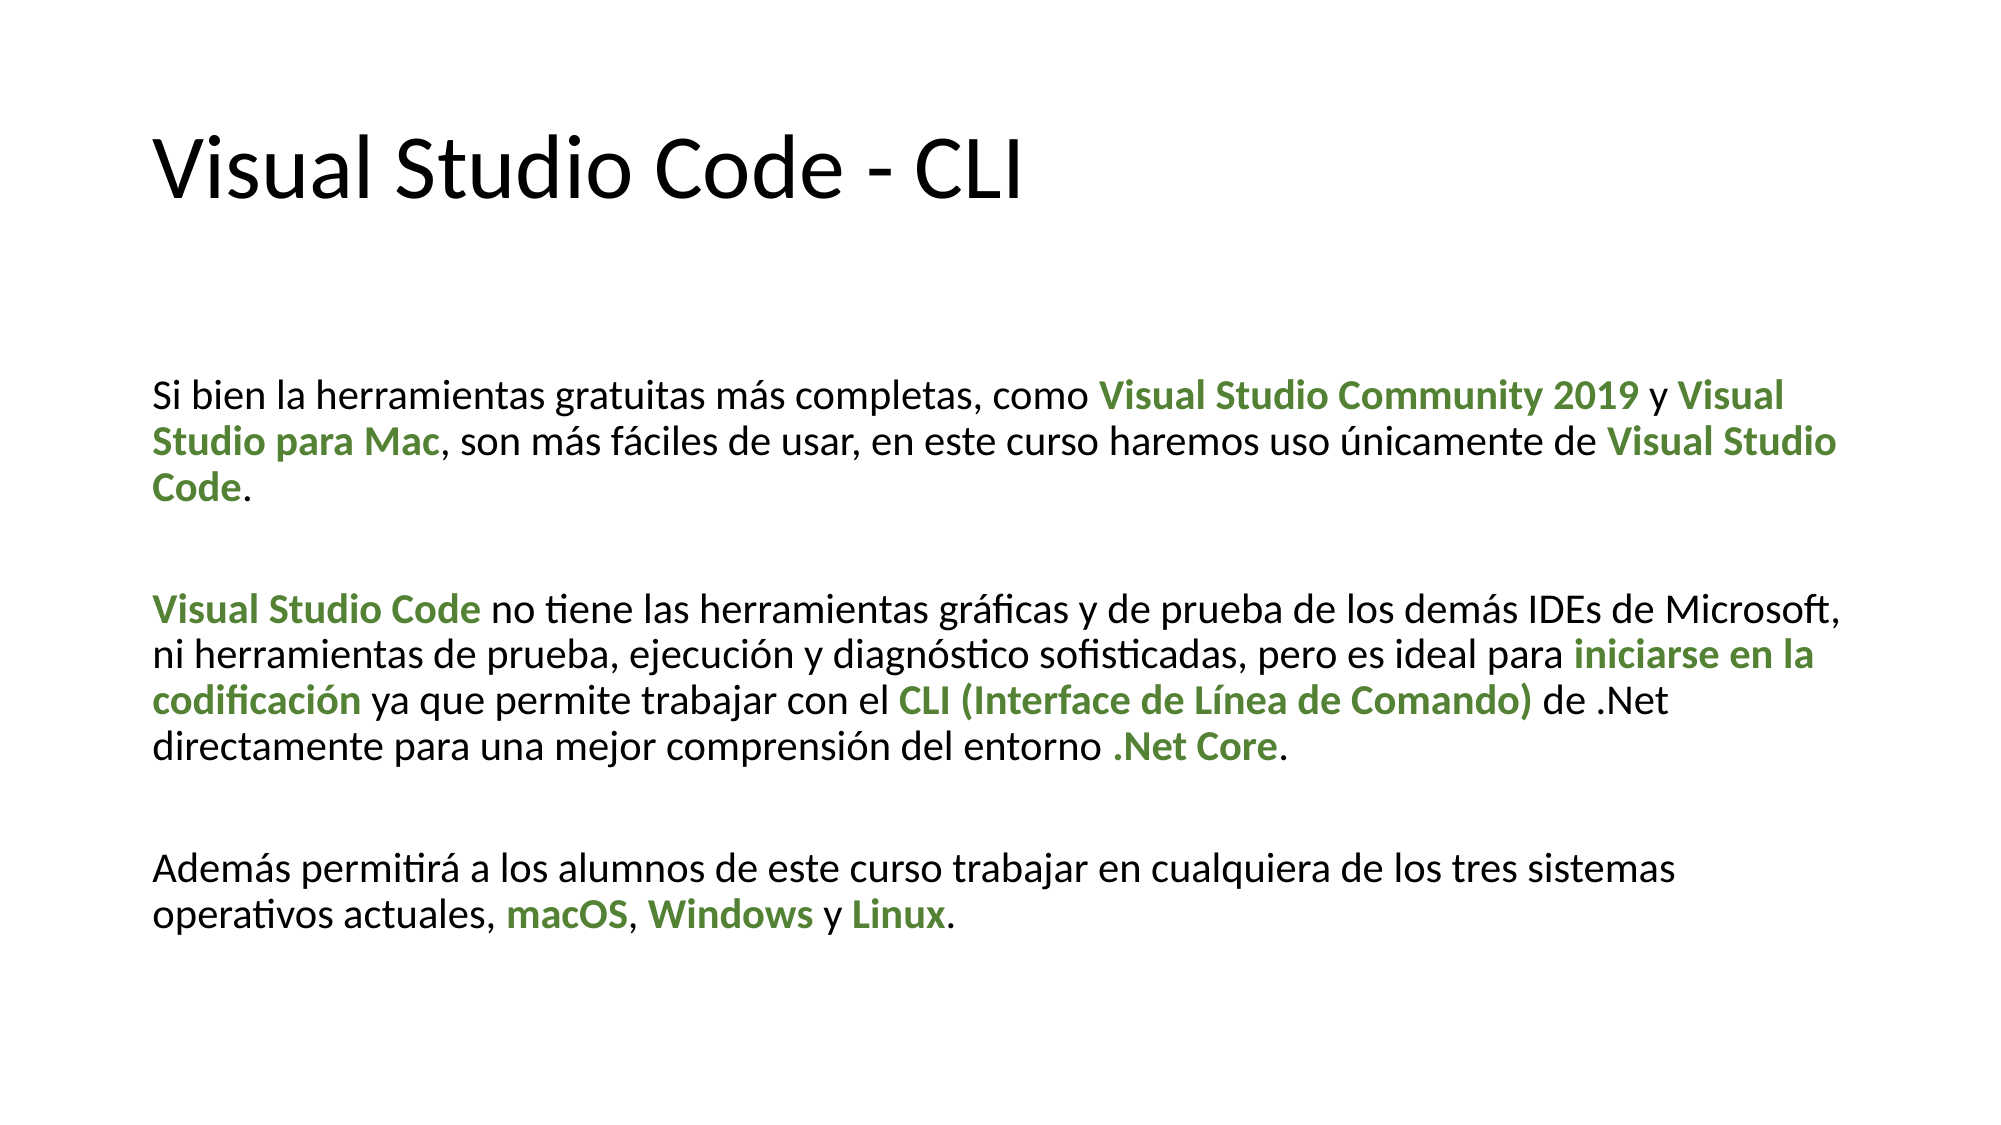

# Visual Studio Code - CLI

Si bien la herramientas gratuitas más completas, como Visual Studio Community 2019 y Visual Studio para Mac, son más fáciles de usar, en este curso haremos uso únicamente de Visual Studio Code.

Visual Studio Code no tiene las herramientas gráficas y de prueba de los demás IDEs de Microsoft, ni herramientas de prueba, ejecución y diagnóstico sofisticadas, pero es ideal para iniciarse en la codificación ya que permite trabajar con el CLI (Interface de Línea de Comando) de .Net directamente para una mejor comprensión del entorno .Net Core.

Además permitirá a los alumnos de este curso trabajar en cualquiera de los tres sistemas operativos actuales, macOS, Windows y Linux.